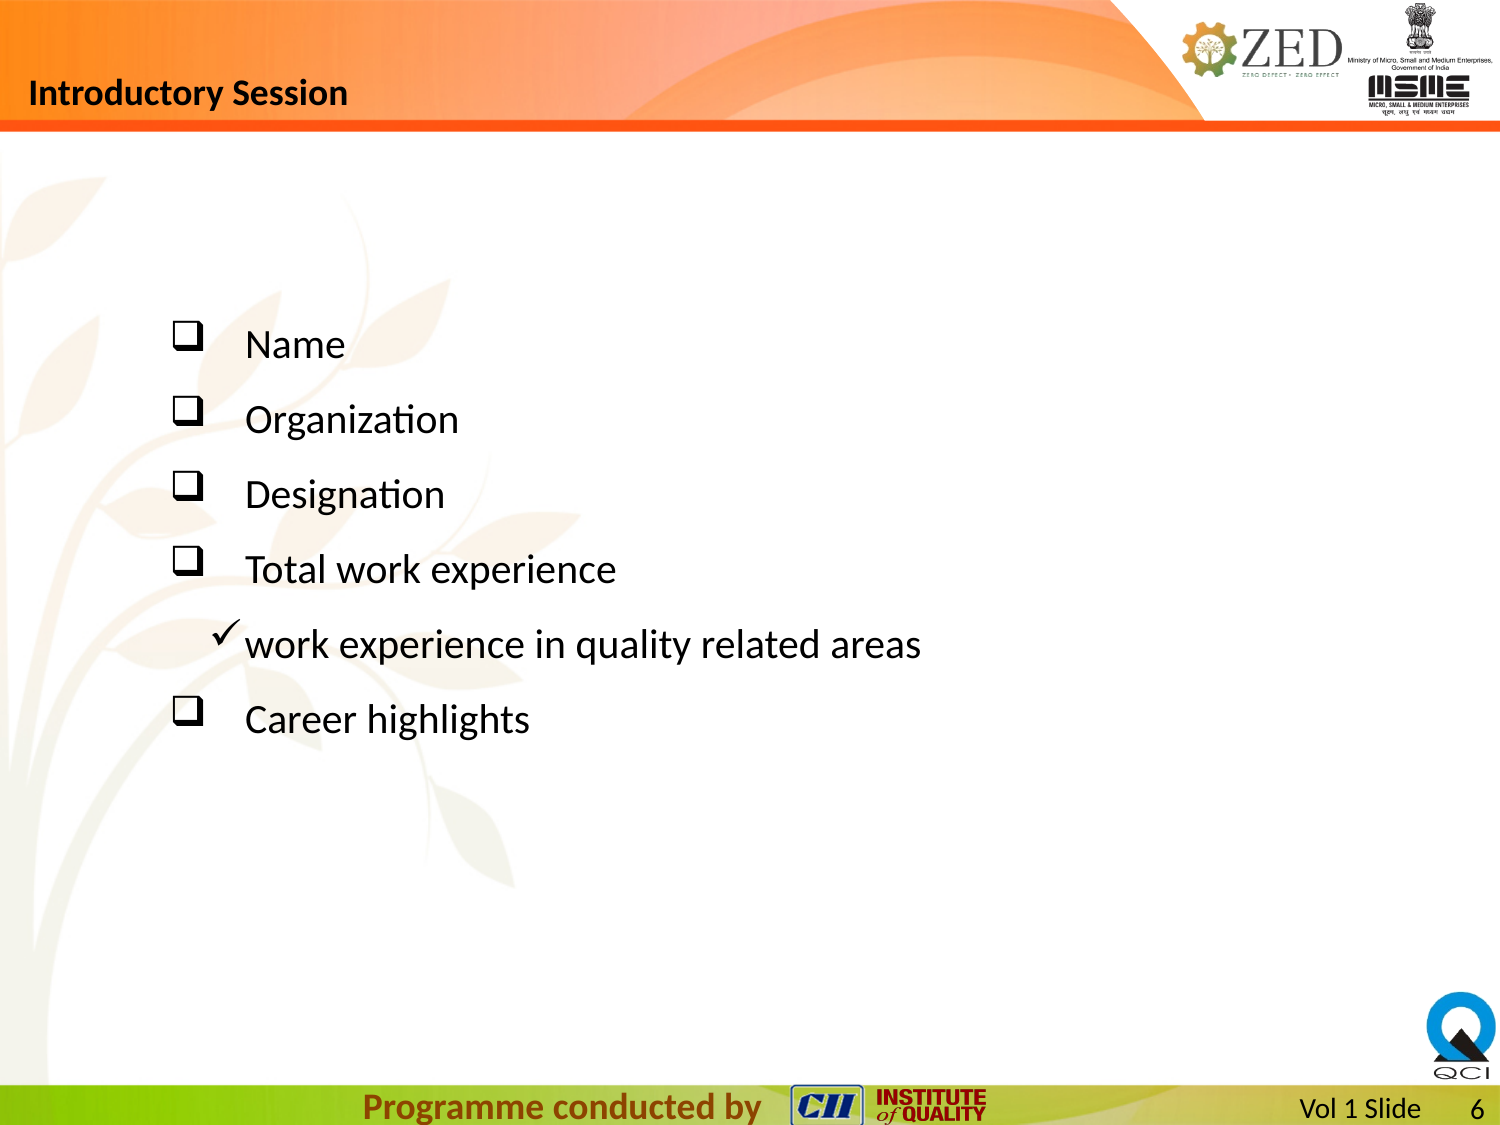

# Introductory Session
    Name
    Organization
    Designation
    Total work experience
work experience in quality related areas
    Career highlights